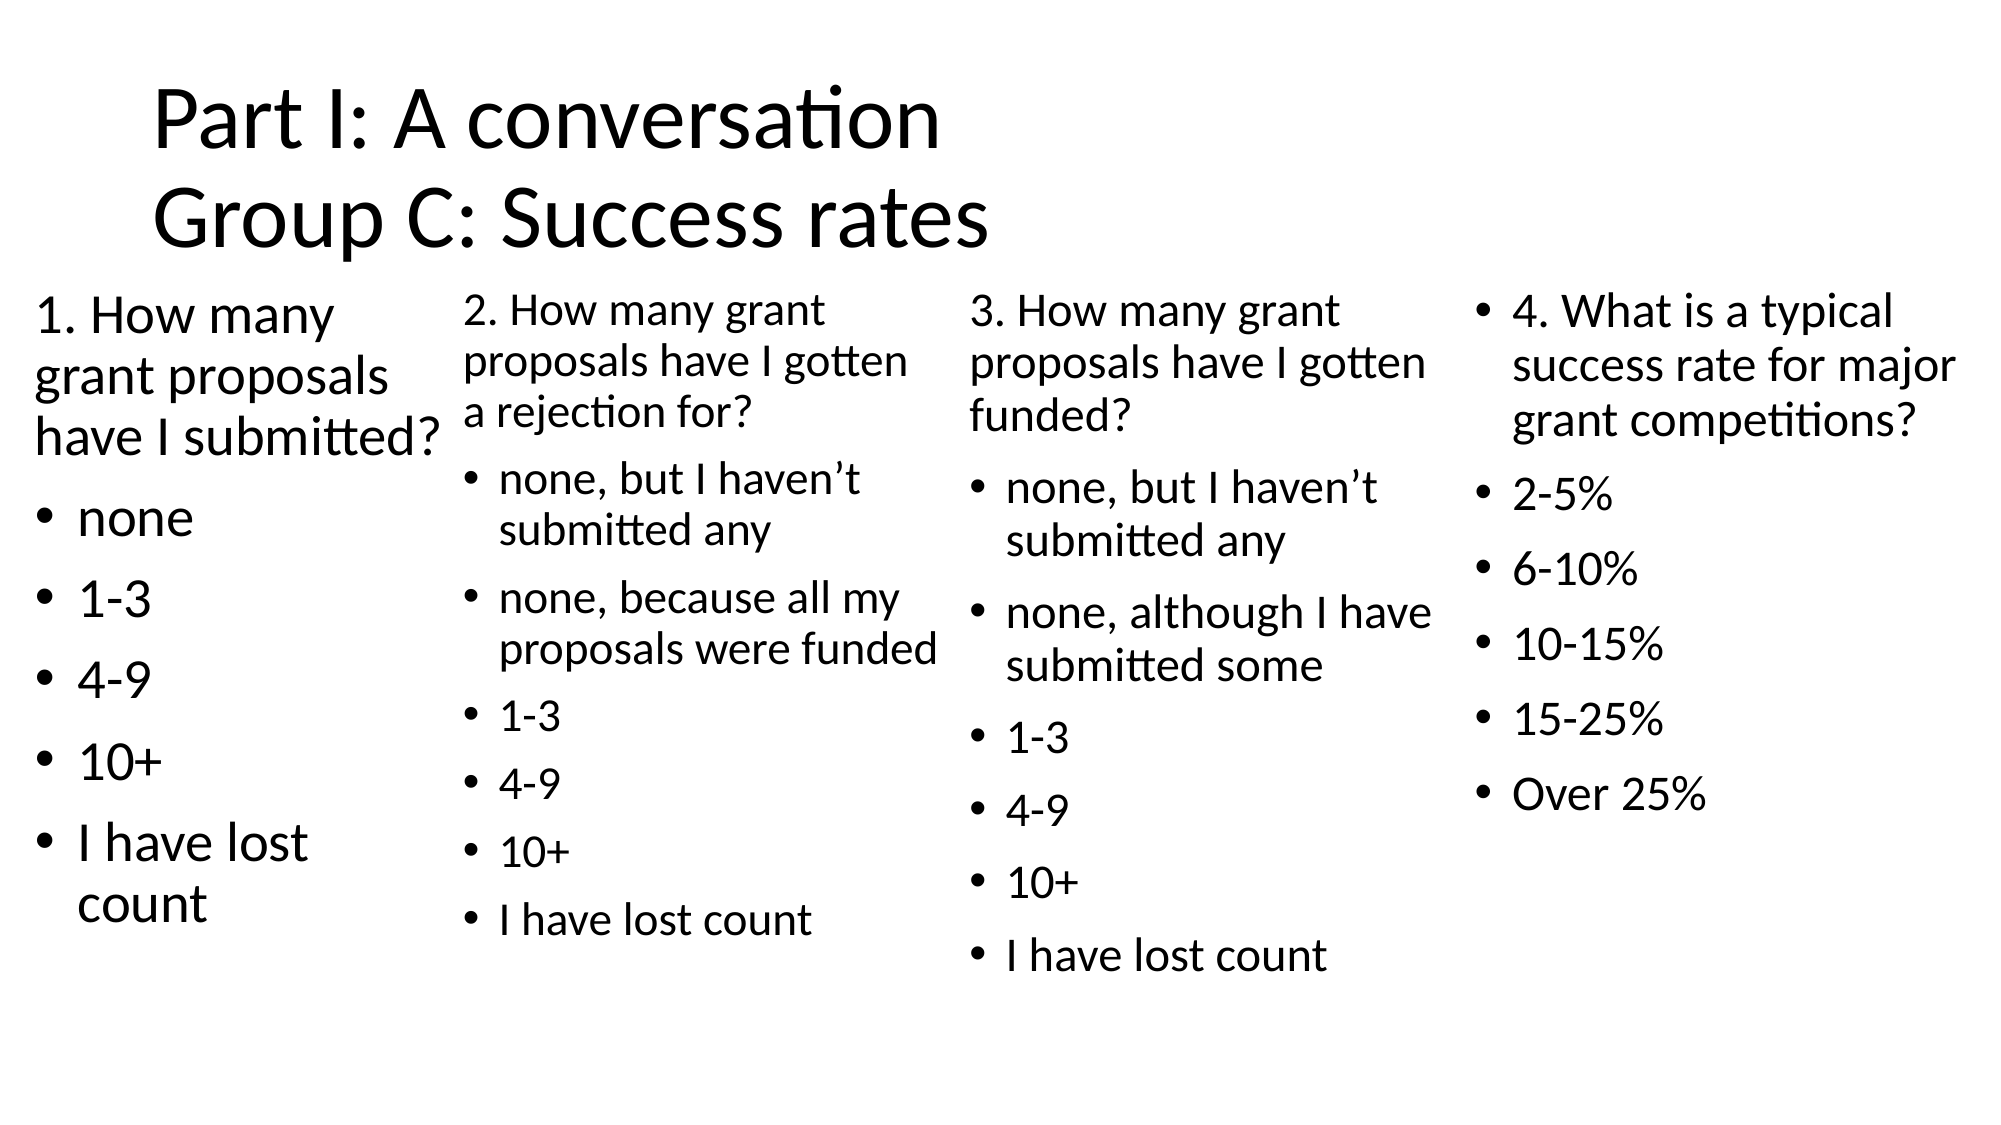

# Part I: A conversation Group C: Success rates
1. How many grant proposals have I submitted?
none
1-3
4-9
10+
I have lost count
2. How many grant proposals have I gotten a rejection for?
none, but I haven’t submitted any
none, because all my proposals were funded
1-3
4-9
10+
I have lost count

3. How many grant proposals have I gotten funded?
none, but I haven’t submitted any
none, although I have submitted some
1-3
4-9
10+
I have lost count

4. What is a typical success rate for major grant competitions?
2-5%
6-10%
10-15%
15-25%
Over 25%